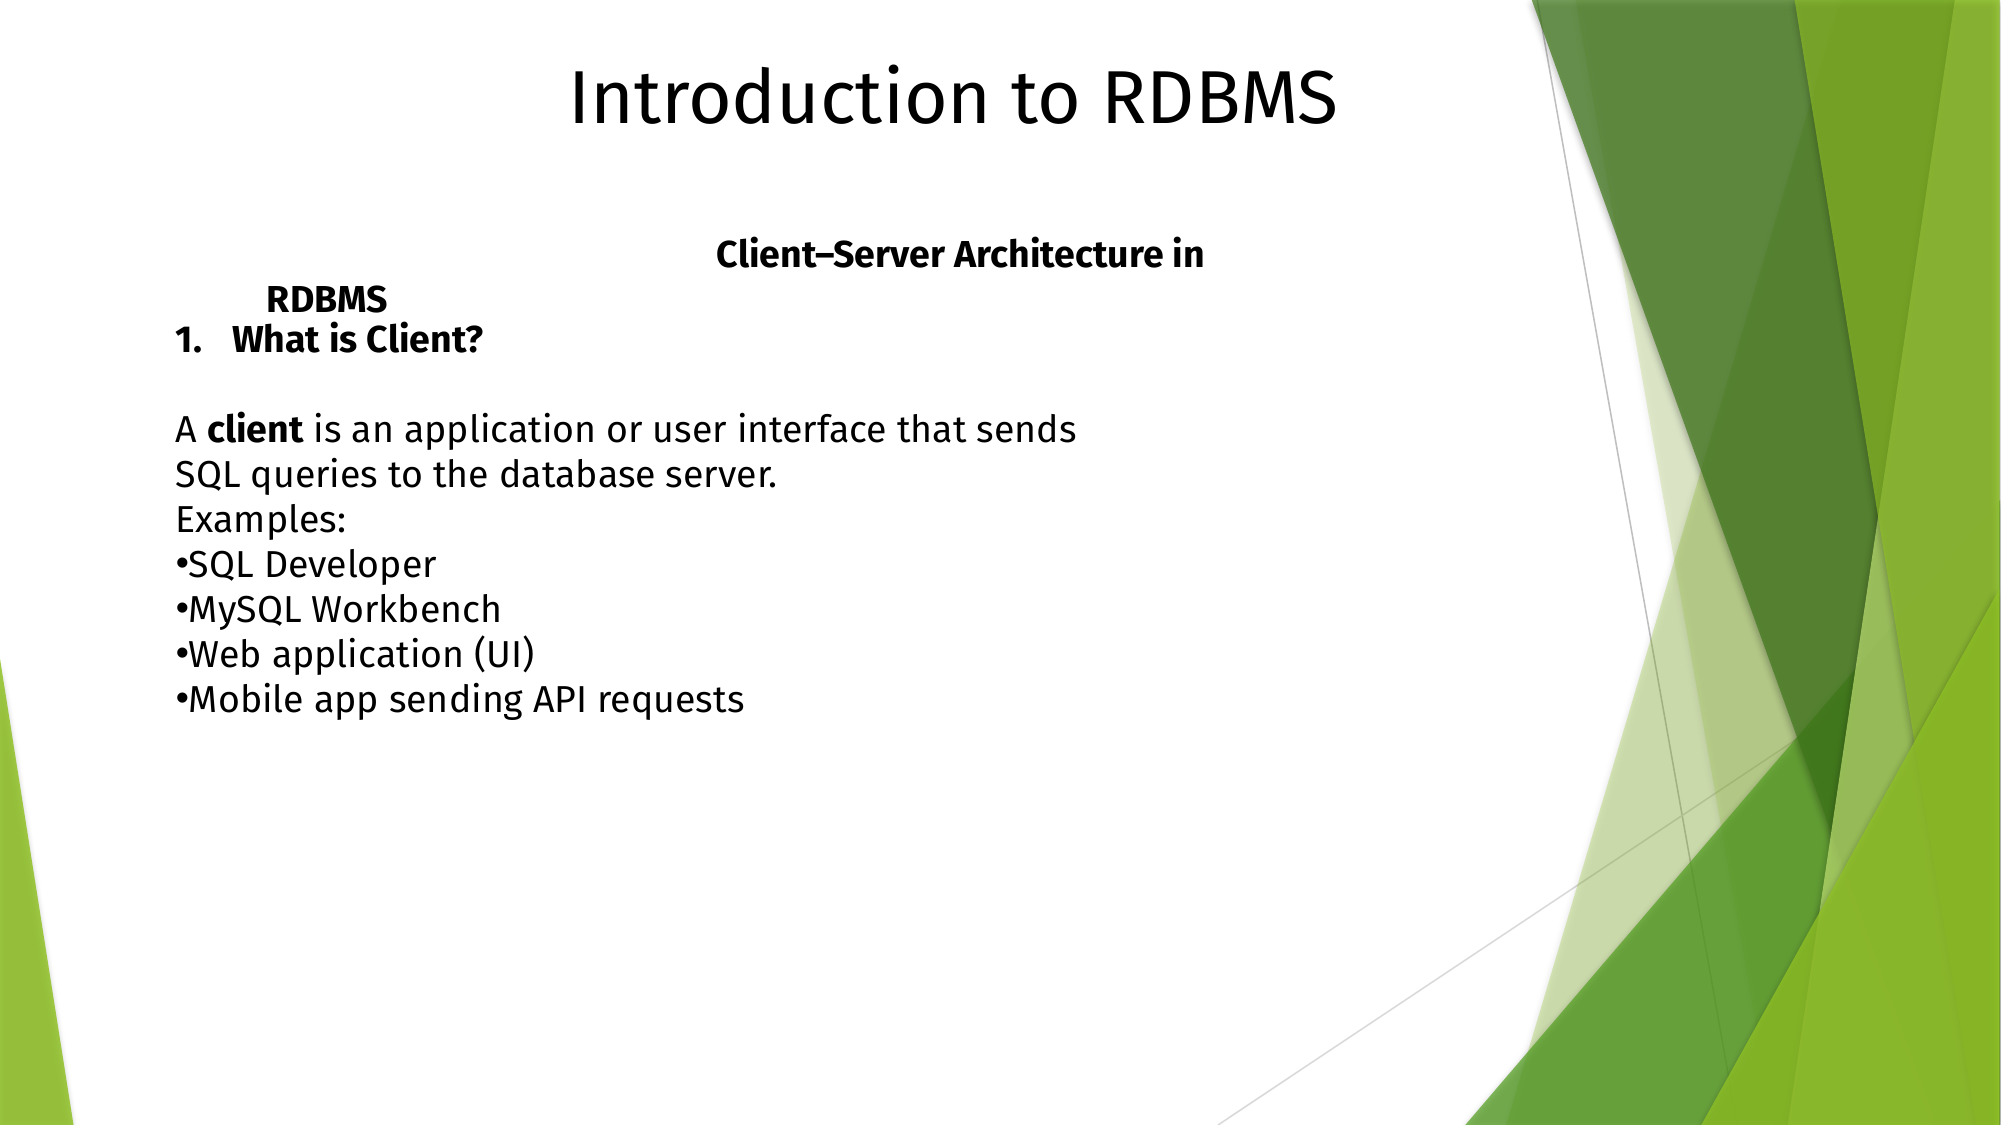

# Introduction to RDBMS
			Client–Server Architecture in RDBMS
What is Client?

A client is an application or user interface that sends SQL queries to the database server.
Examples:
SQL Developer
MySQL Workbench
Web application (UI)
Mobile app sending API requests